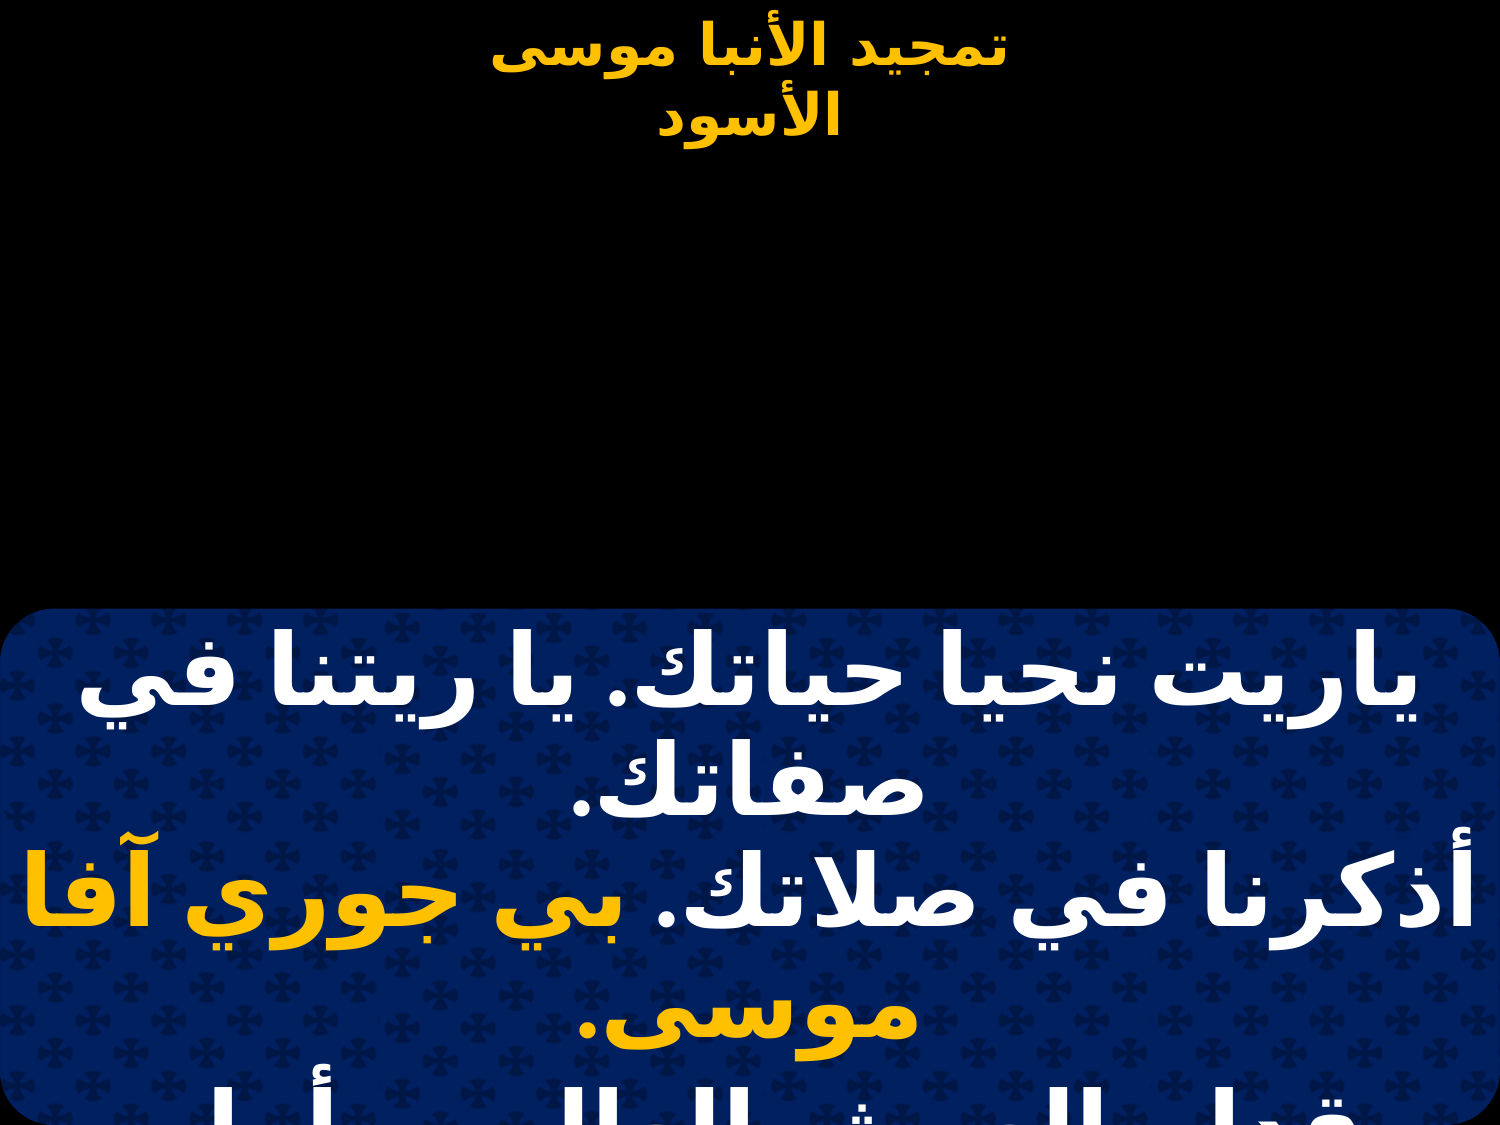

#
| ياريت نحيا حياتك. يا ريتنا في صفاتك. أذكرنا في صلاتك. بي جوري آفا موسى. |
| --- |
| قدام العرش العالي. وأمام الرب الوالي. أذكرنا يا أبينا الغالي. بي جوري آفا موسى. |